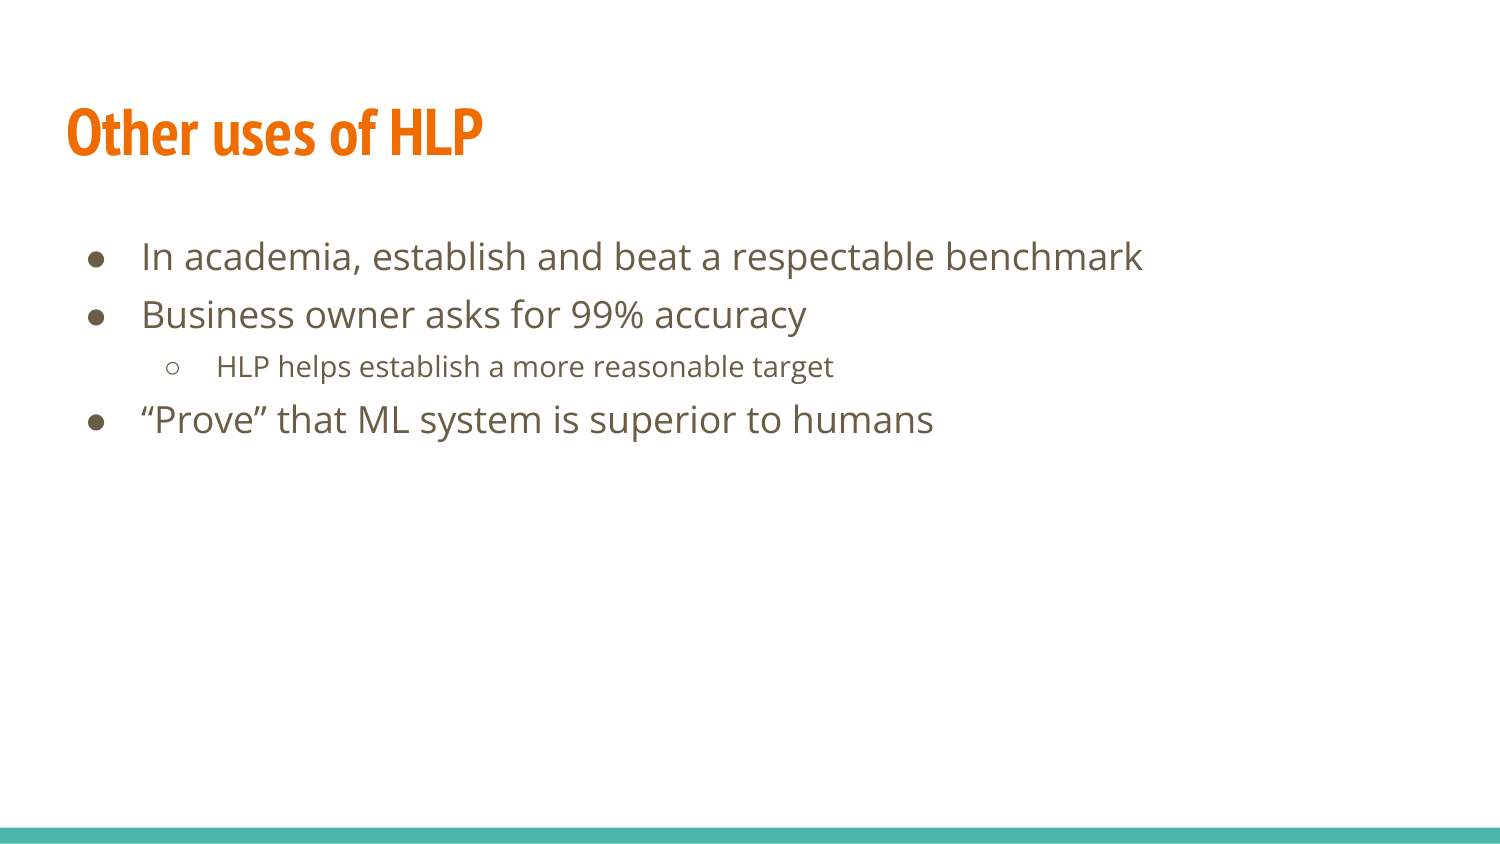

# Other uses of HLP
In academia, establish and beat a respectable benchmark
Business owner asks for 99% accuracy
HLP helps establish a more reasonable target
“Prove” that ML system is superior to humans